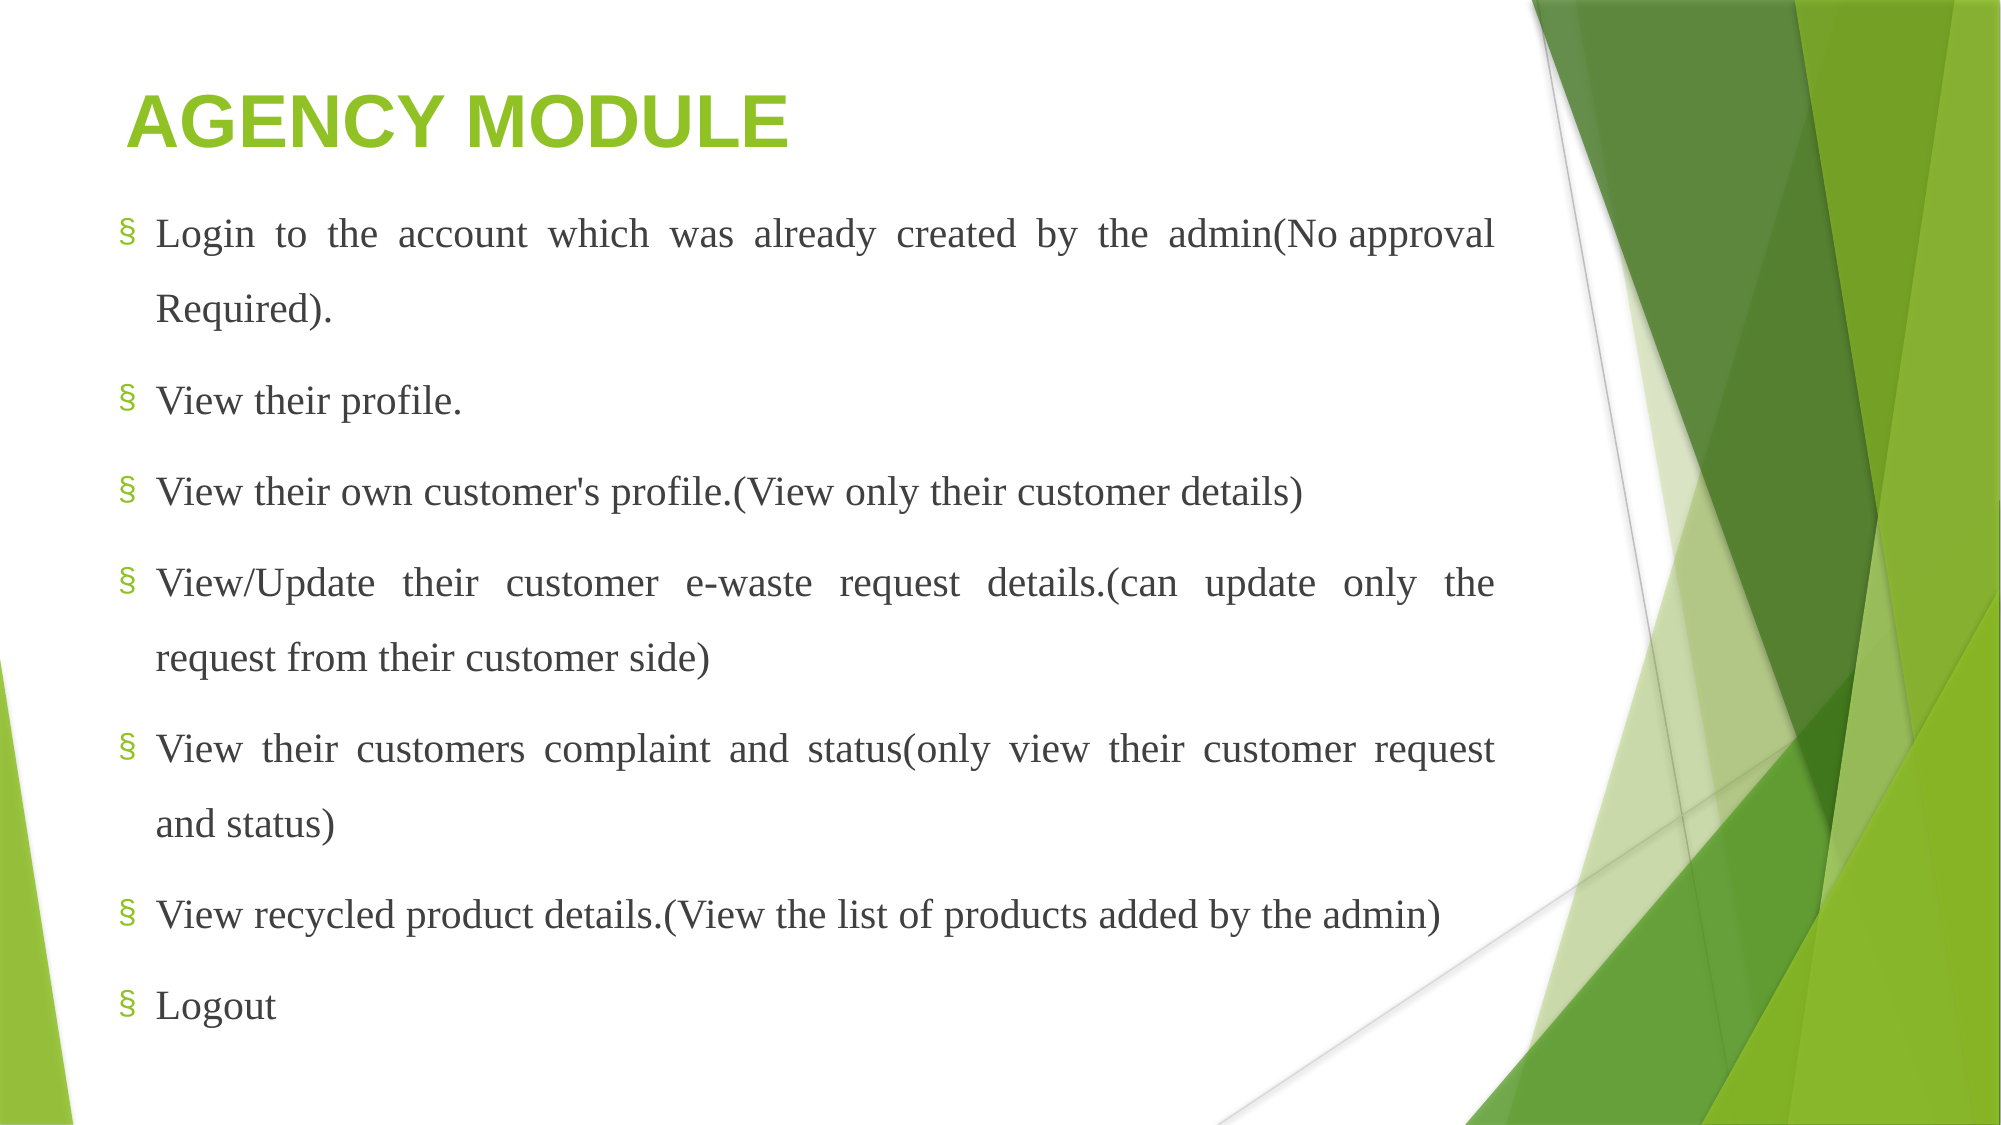

# AGENCY MODULE
Login to the account which was already created by the admin(No approval Required).
View their profile.
View their own customer's profile.(View only their customer details)
View/Update their customer e-waste request details.(can update only the request from their customer side)
View their customers complaint and status(only view their customer request and status)
View recycled product details.(View the list of products added by the admin)
Logout